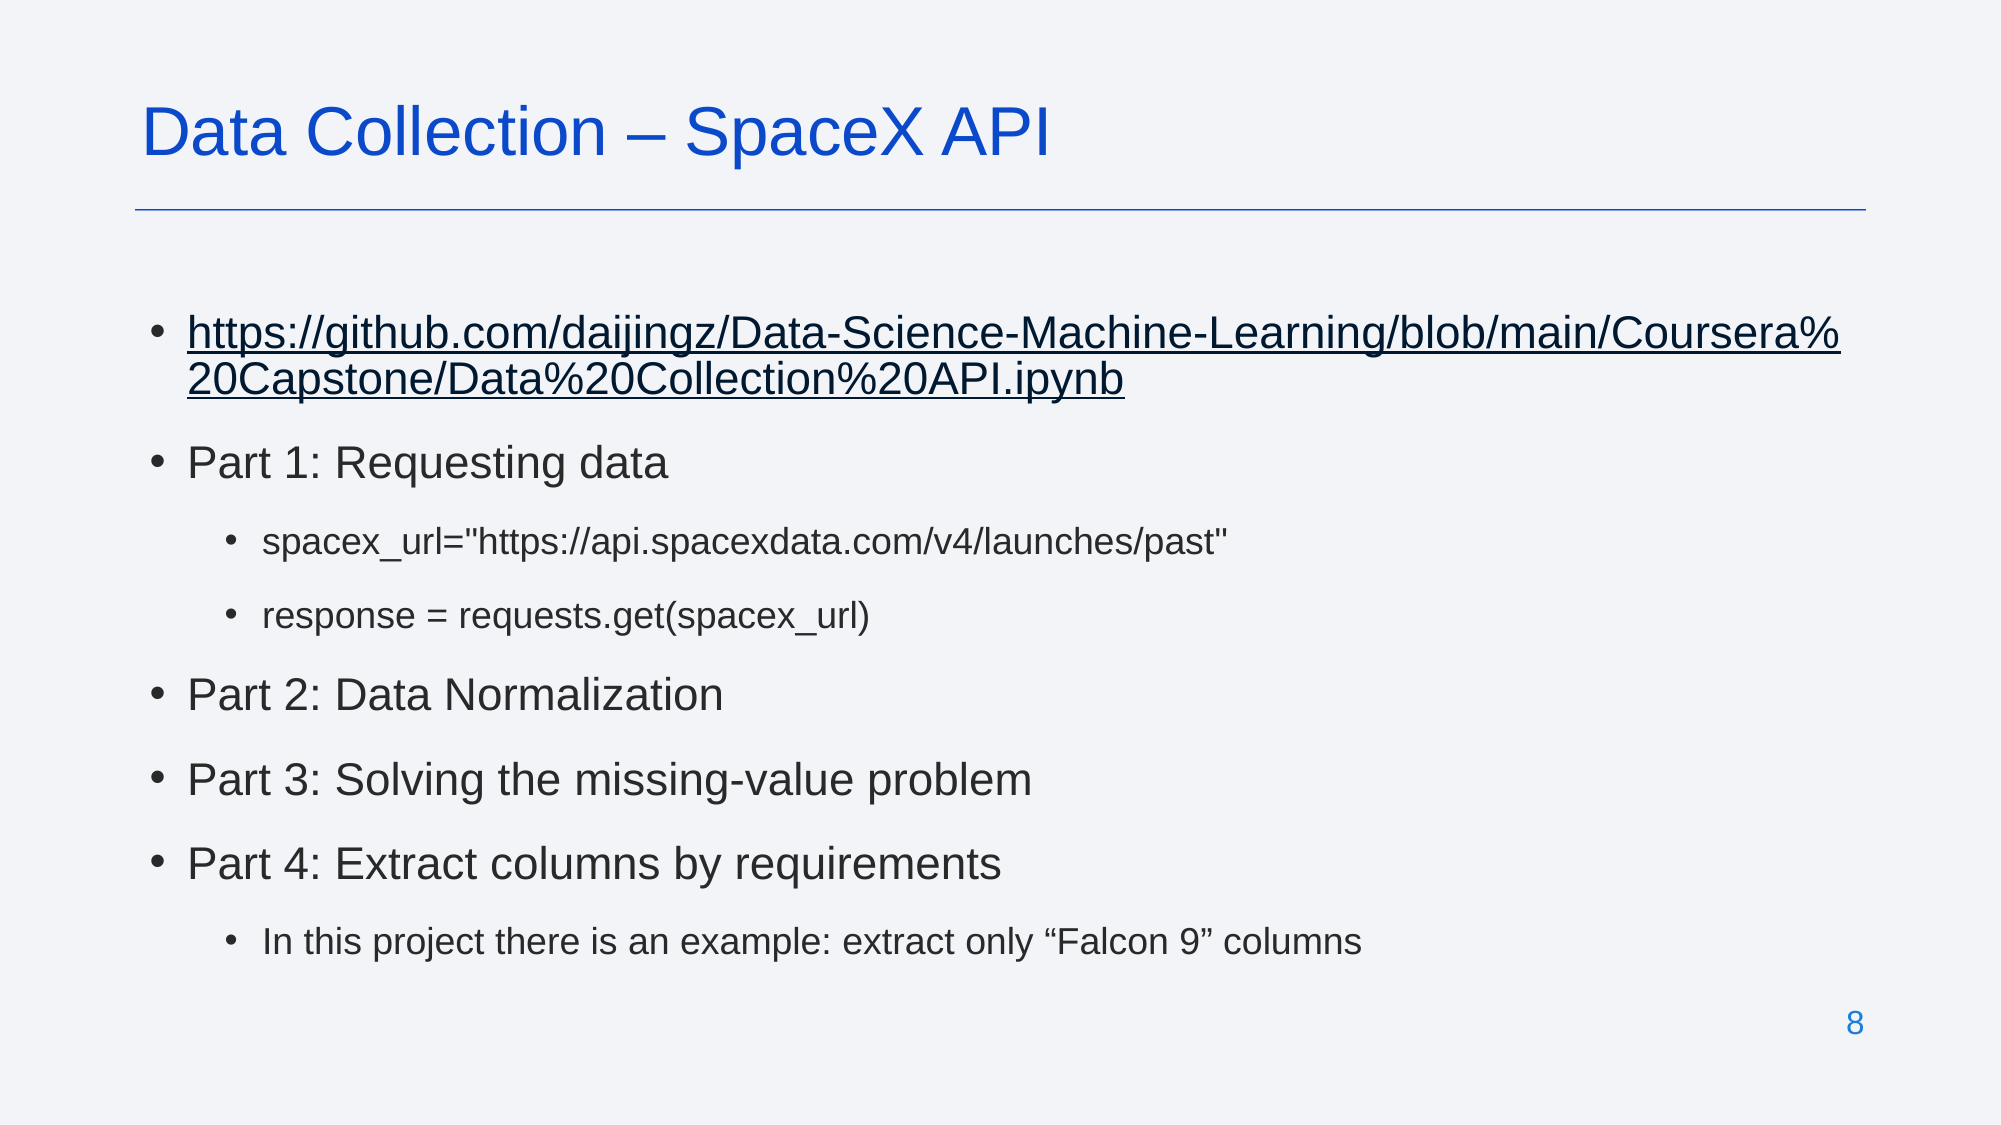

Data Collection – SpaceX API
https://github.com/daijingz/Data-Science-Machine-Learning/blob/main/Coursera%20Capstone/Data%20Collection%20API.ipynb
Part 1: Requesting data
spacex_url="https://api.spacexdata.com/v4/launches/past"
response = requests.get(spacex_url)
Part 2: Data Normalization
Part 3: Solving the missing-value problem
Part 4: Extract columns by requirements
In this project there is an example: extract only “Falcon 9” columns
8